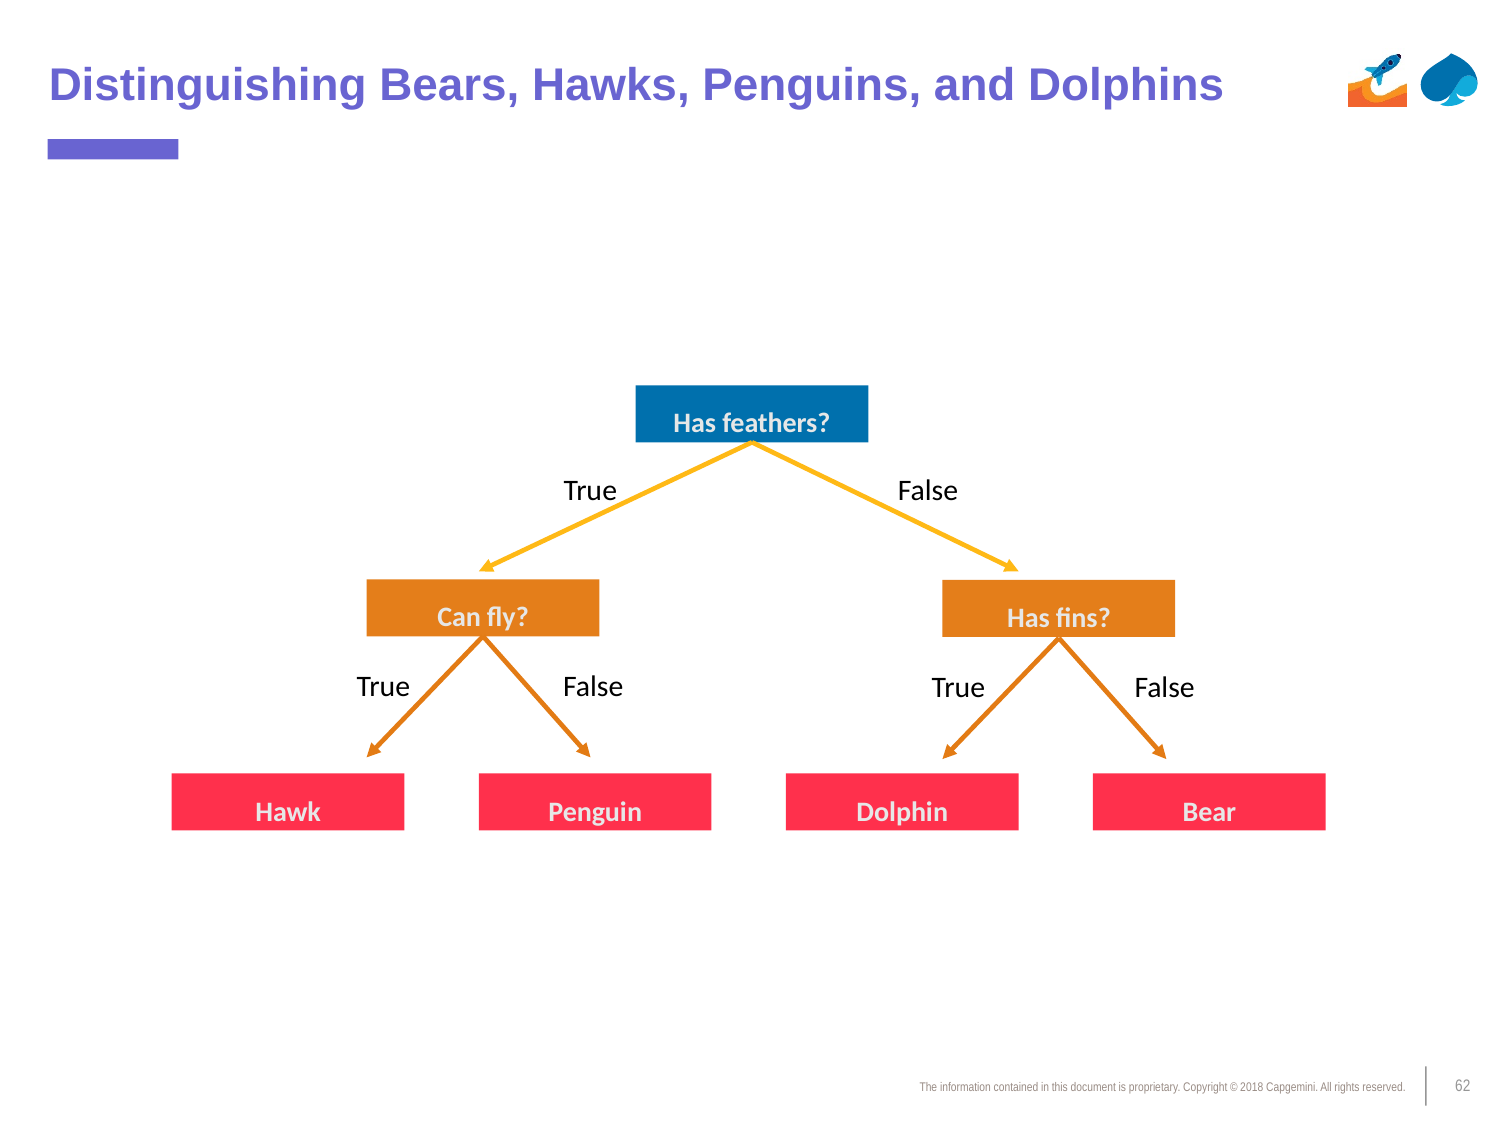

Distinguishing Bears, Hawks, Penguins, and Dolphins
Has feathers?
True
False
Can fly?
Has fins?
True
False
True
False
Hawk
Penguin
Dolphin
Bear